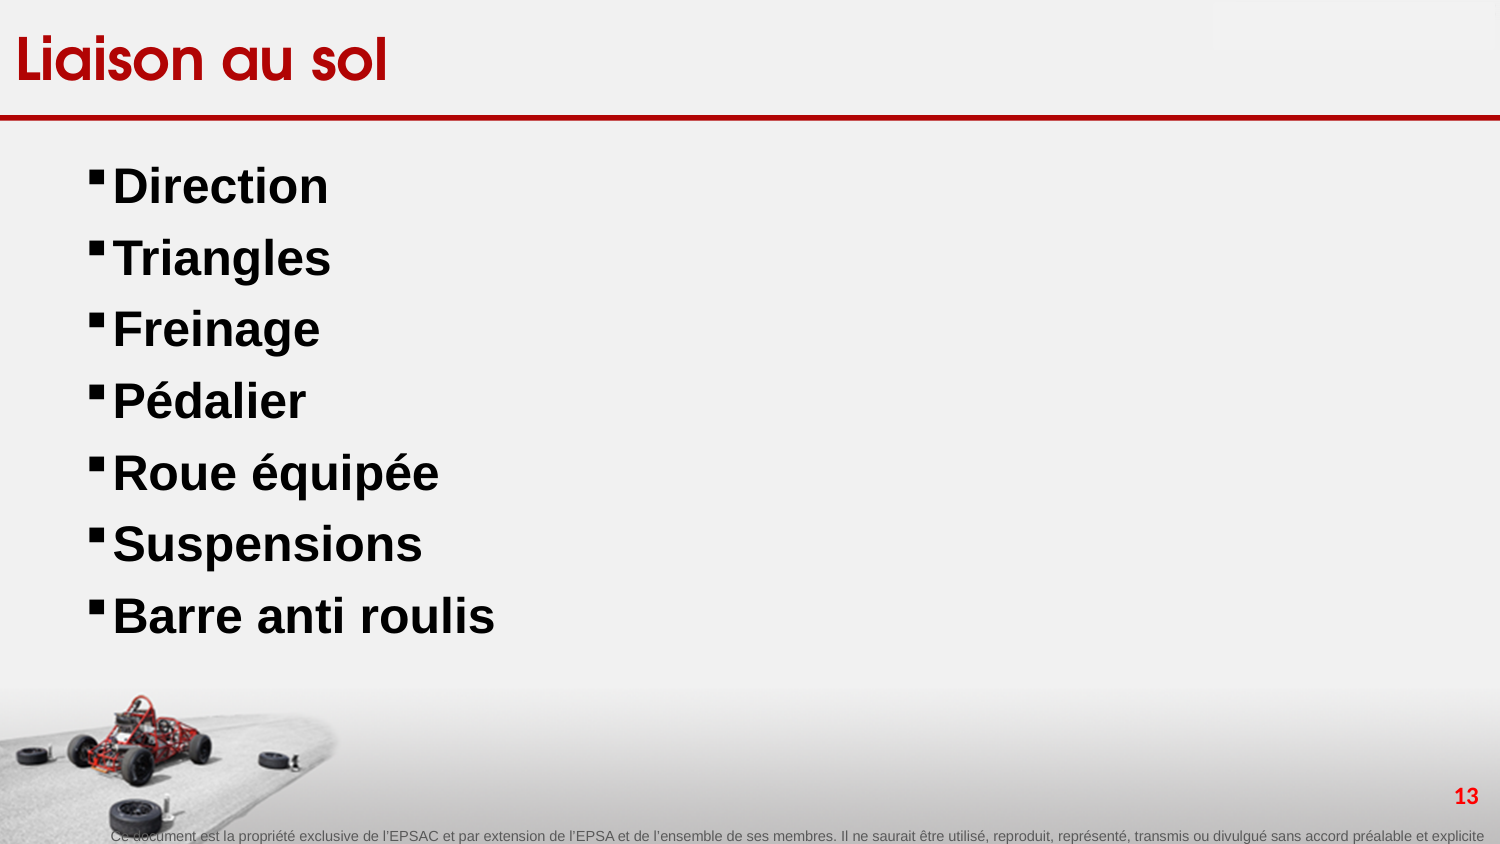

# Liaison au sol
Direction
Triangles
Freinage
Pédalier
Roue équipée
Suspensions
Barre anti roulis
13